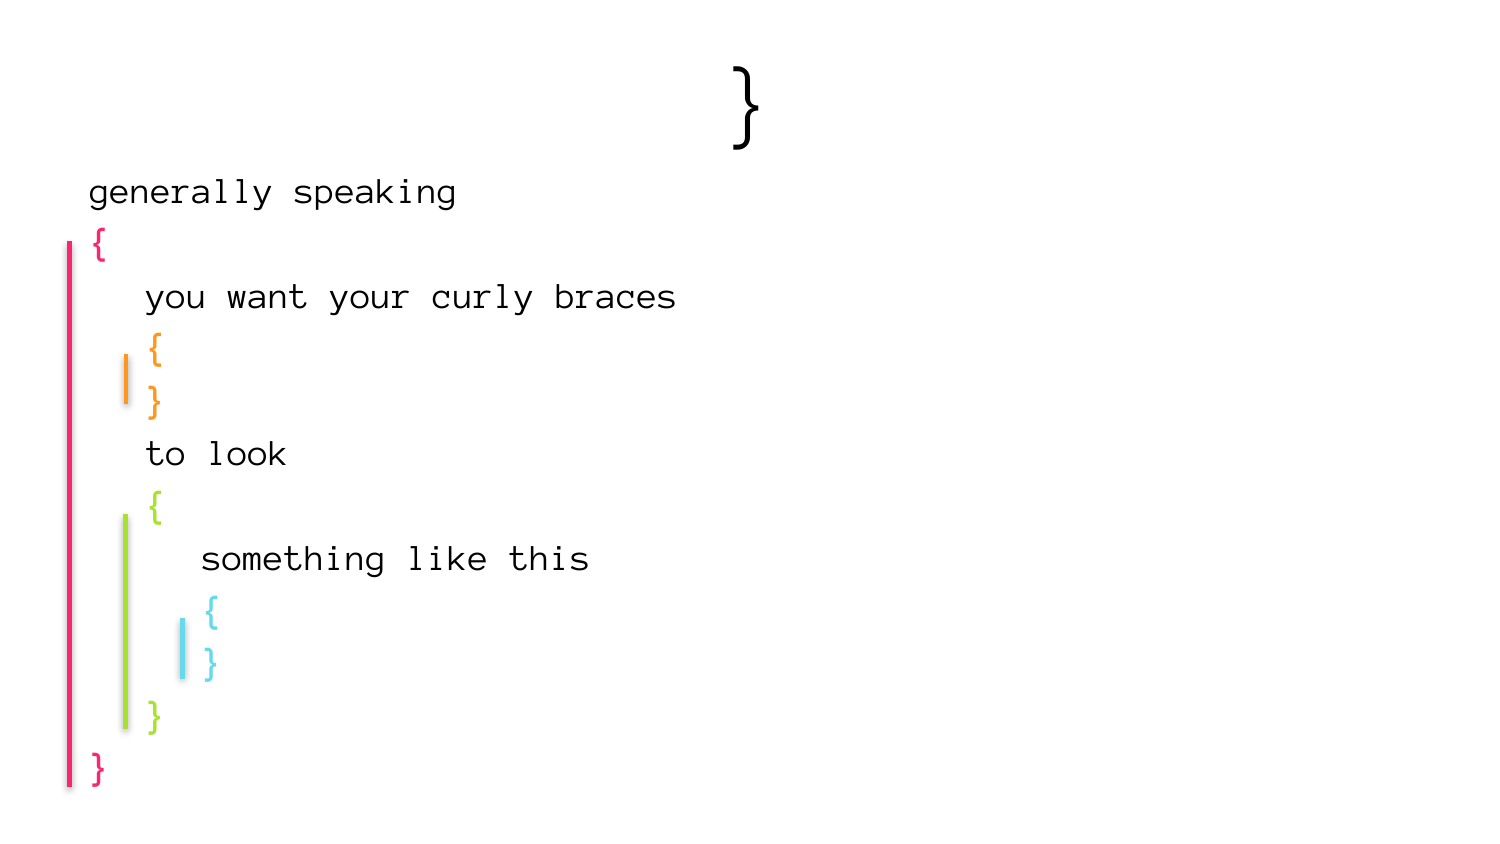

# }
generally speaking
{
you want your curly braces
{
}
to look
{
something like this
{
}
}
}